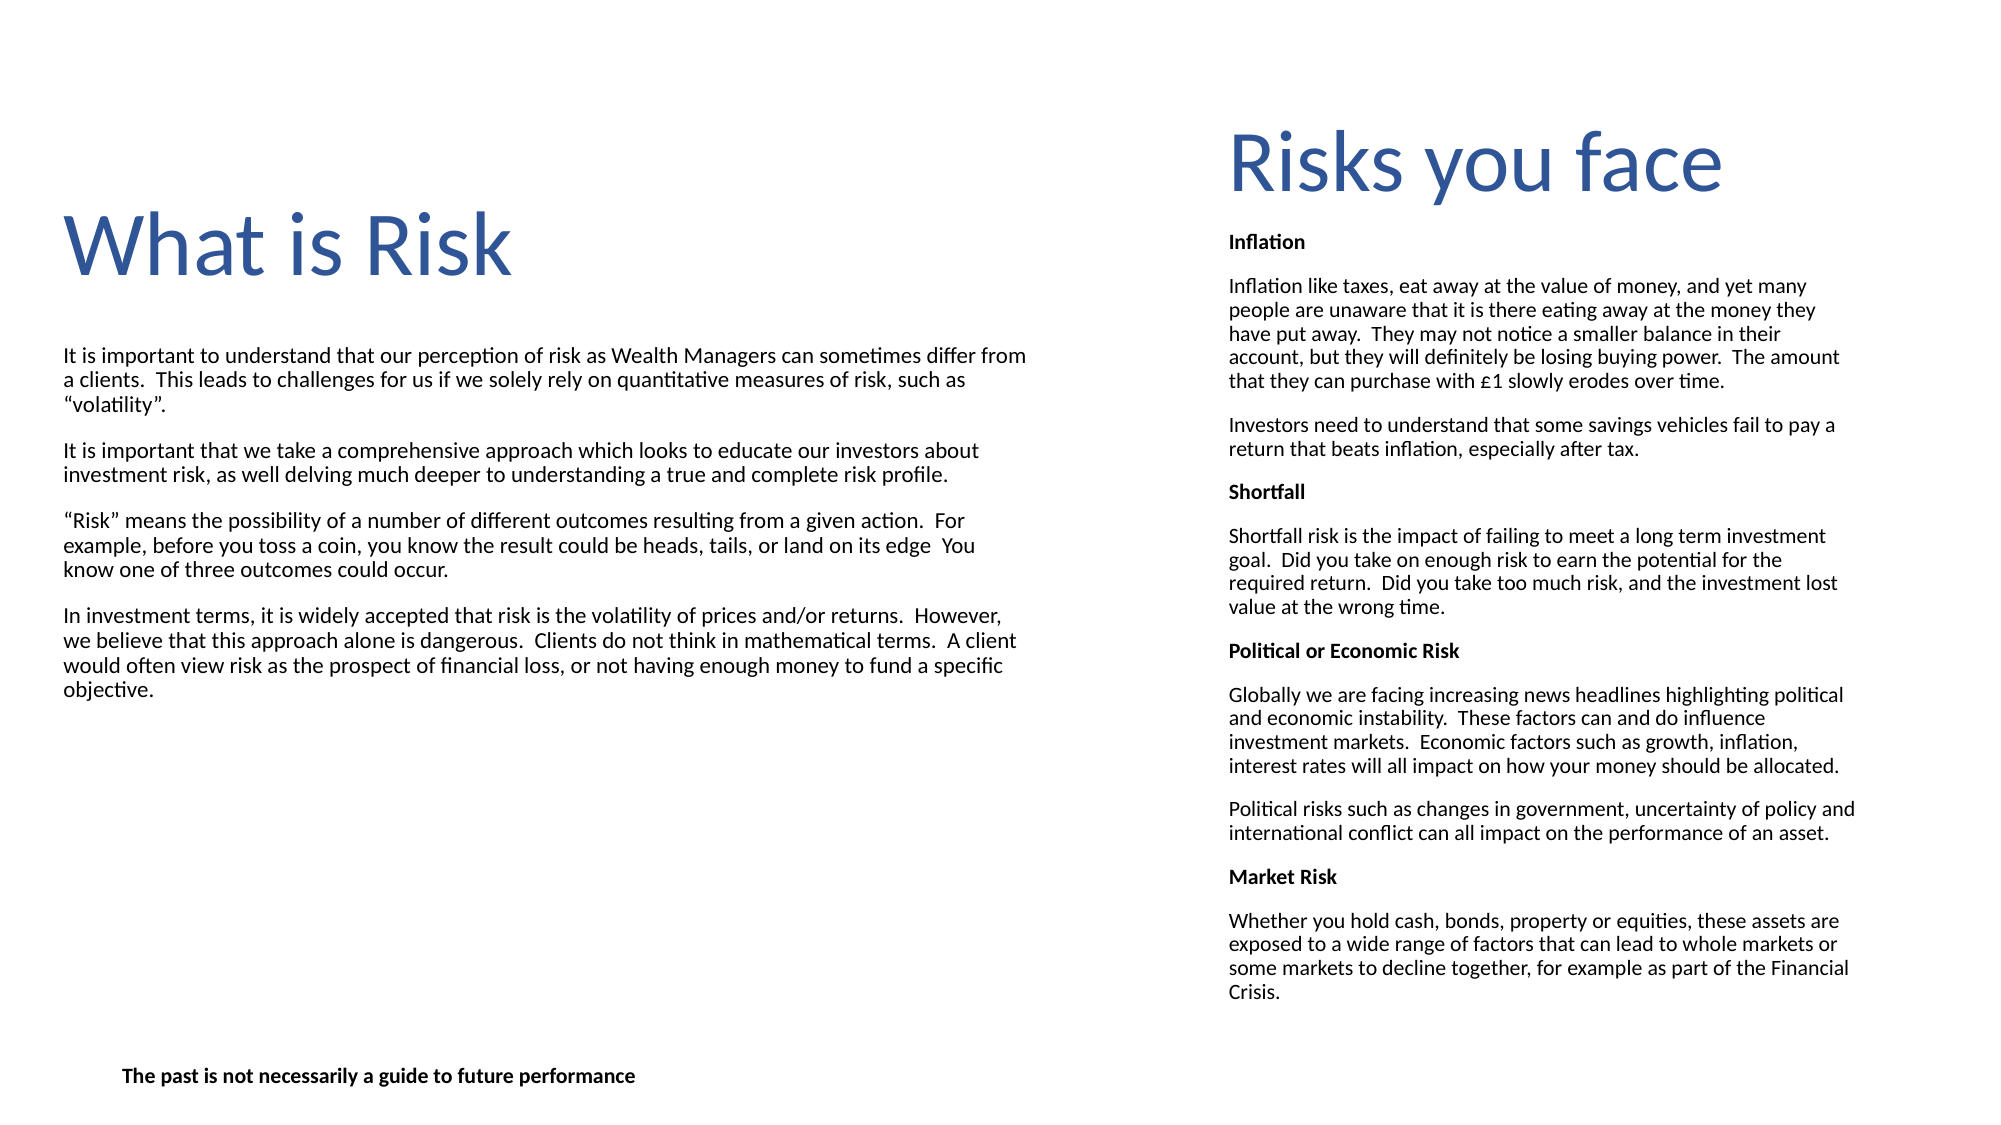

# What is Risk
Risks you face
Inflation
Inflation like taxes, eat away at the value of money, and yet many people are unaware that it is there eating away at the money they have put away.  They may not notice a smaller balance in their account, but they will definitely be losing buying power.  The amount that they can purchase with £1 slowly erodes over time.
Investors need to understand that some savings vehicles fail to pay a return that beats inflation, especially after tax.
Shortfall
Shortfall risk is the impact of failing to meet a long term investment goal.  Did you take on enough risk to earn the potential for the required return.  Did you take too much risk, and the investment lost value at the wrong time.
Political or Economic Risk
Globally we are facing increasing news headlines highlighting political and economic instability.  These factors can and do influence investment markets.  Economic factors such as growth, inflation, interest rates will all impact on how your money should be allocated.
Political risks such as changes in government, uncertainty of policy and international conflict can all impact on the performance of an asset.
Market Risk
Whether you hold cash, bonds, property or equities, these assets are exposed to a wide range of factors that can lead to whole markets or some markets to decline together, for example as part of the Financial Crisis.

It is important to understand that our perception of risk as Wealth Managers can sometimes differ from a clients.  This leads to challenges for us if we solely rely on quantitative measures of risk, such as “volatility”.
It is important that we take a comprehensive approach which looks to educate our investors about investment risk, as well delving much deeper to understanding a true and complete risk profile.
“Risk” means the possibility of a number of different outcomes resulting from a given action.  For example, before you toss a coin, you know the result could be heads, tails, or land on its edge  You know one of three outcomes could occur.
In investment terms, it is widely accepted that risk is the volatility of prices and/or returns.  However, we believe that this approach alone is dangerous.  Clients do not think in mathematical terms.  A client would often view risk as the prospect of financial loss, or not having enough money to fund a specific objective.

The past is not necessarily a guide to future performance